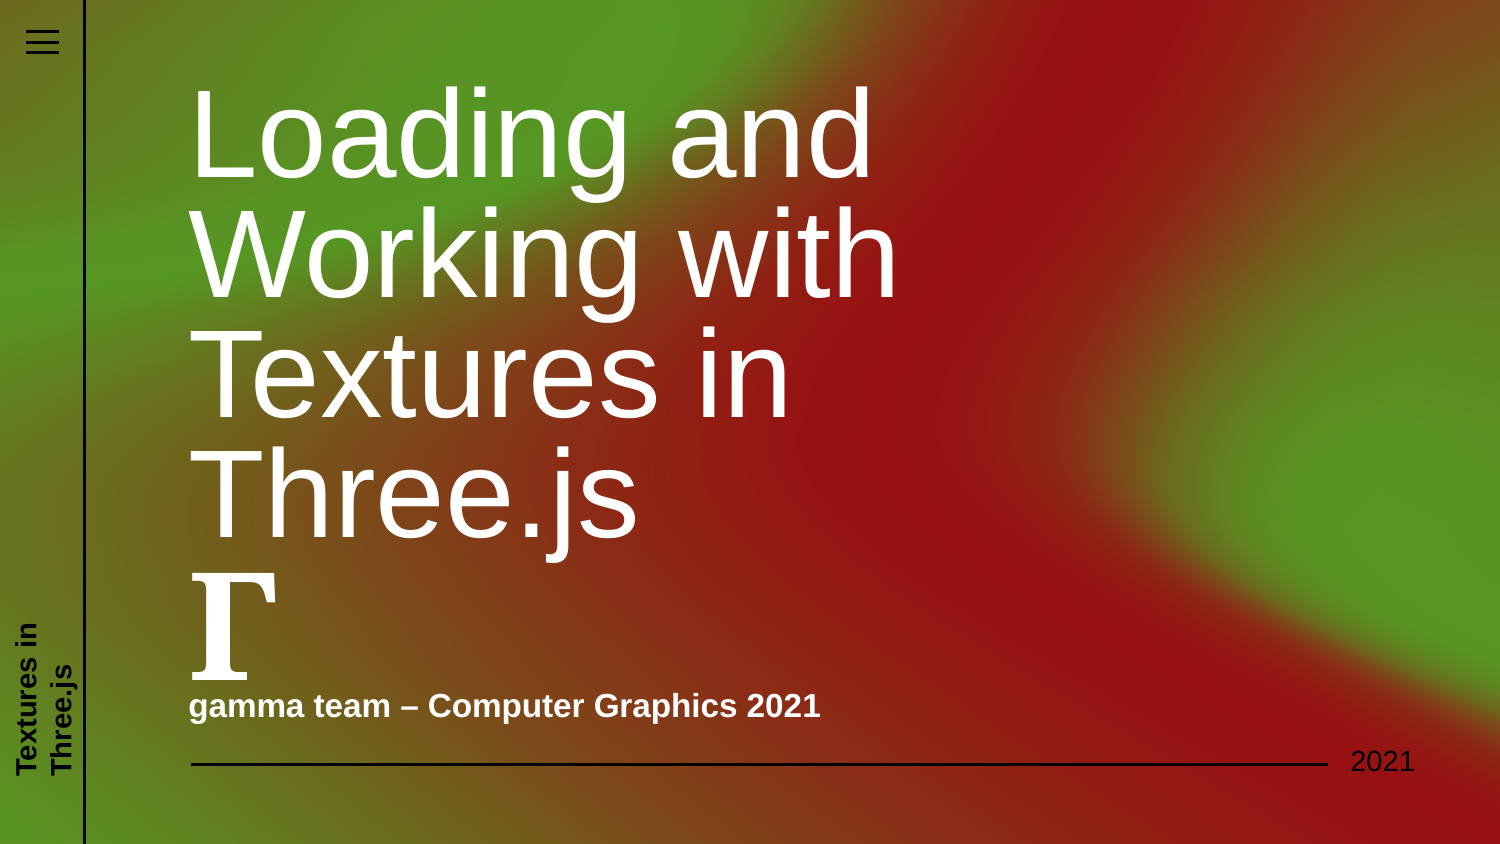

# Loading and Working with Textures in Three.js
Γ
gamma team – Computer Graphics 2021